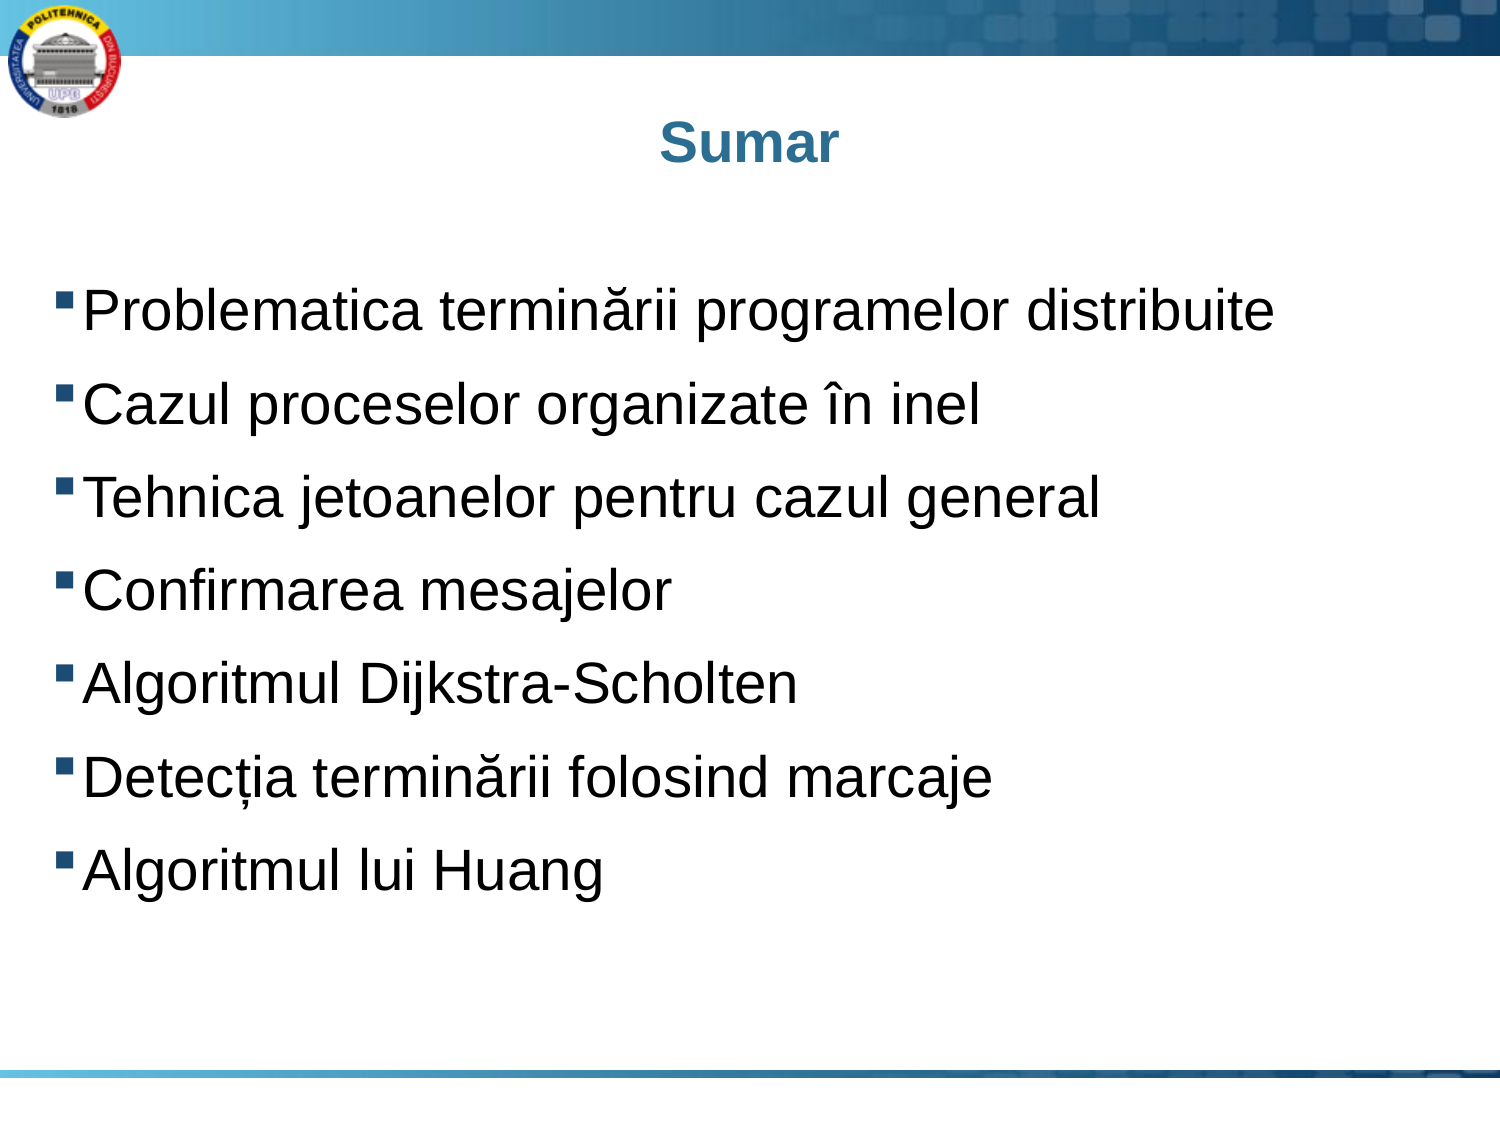

# Sumar
Problematica terminării programelor distribuite
Cazul proceselor organizate în inel
Tehnica jetoanelor pentru cazul general
Confirmarea mesajelor
Algoritmul Dijkstra-Scholten
Detecția terminării folosind marcaje
Algoritmul lui Huang